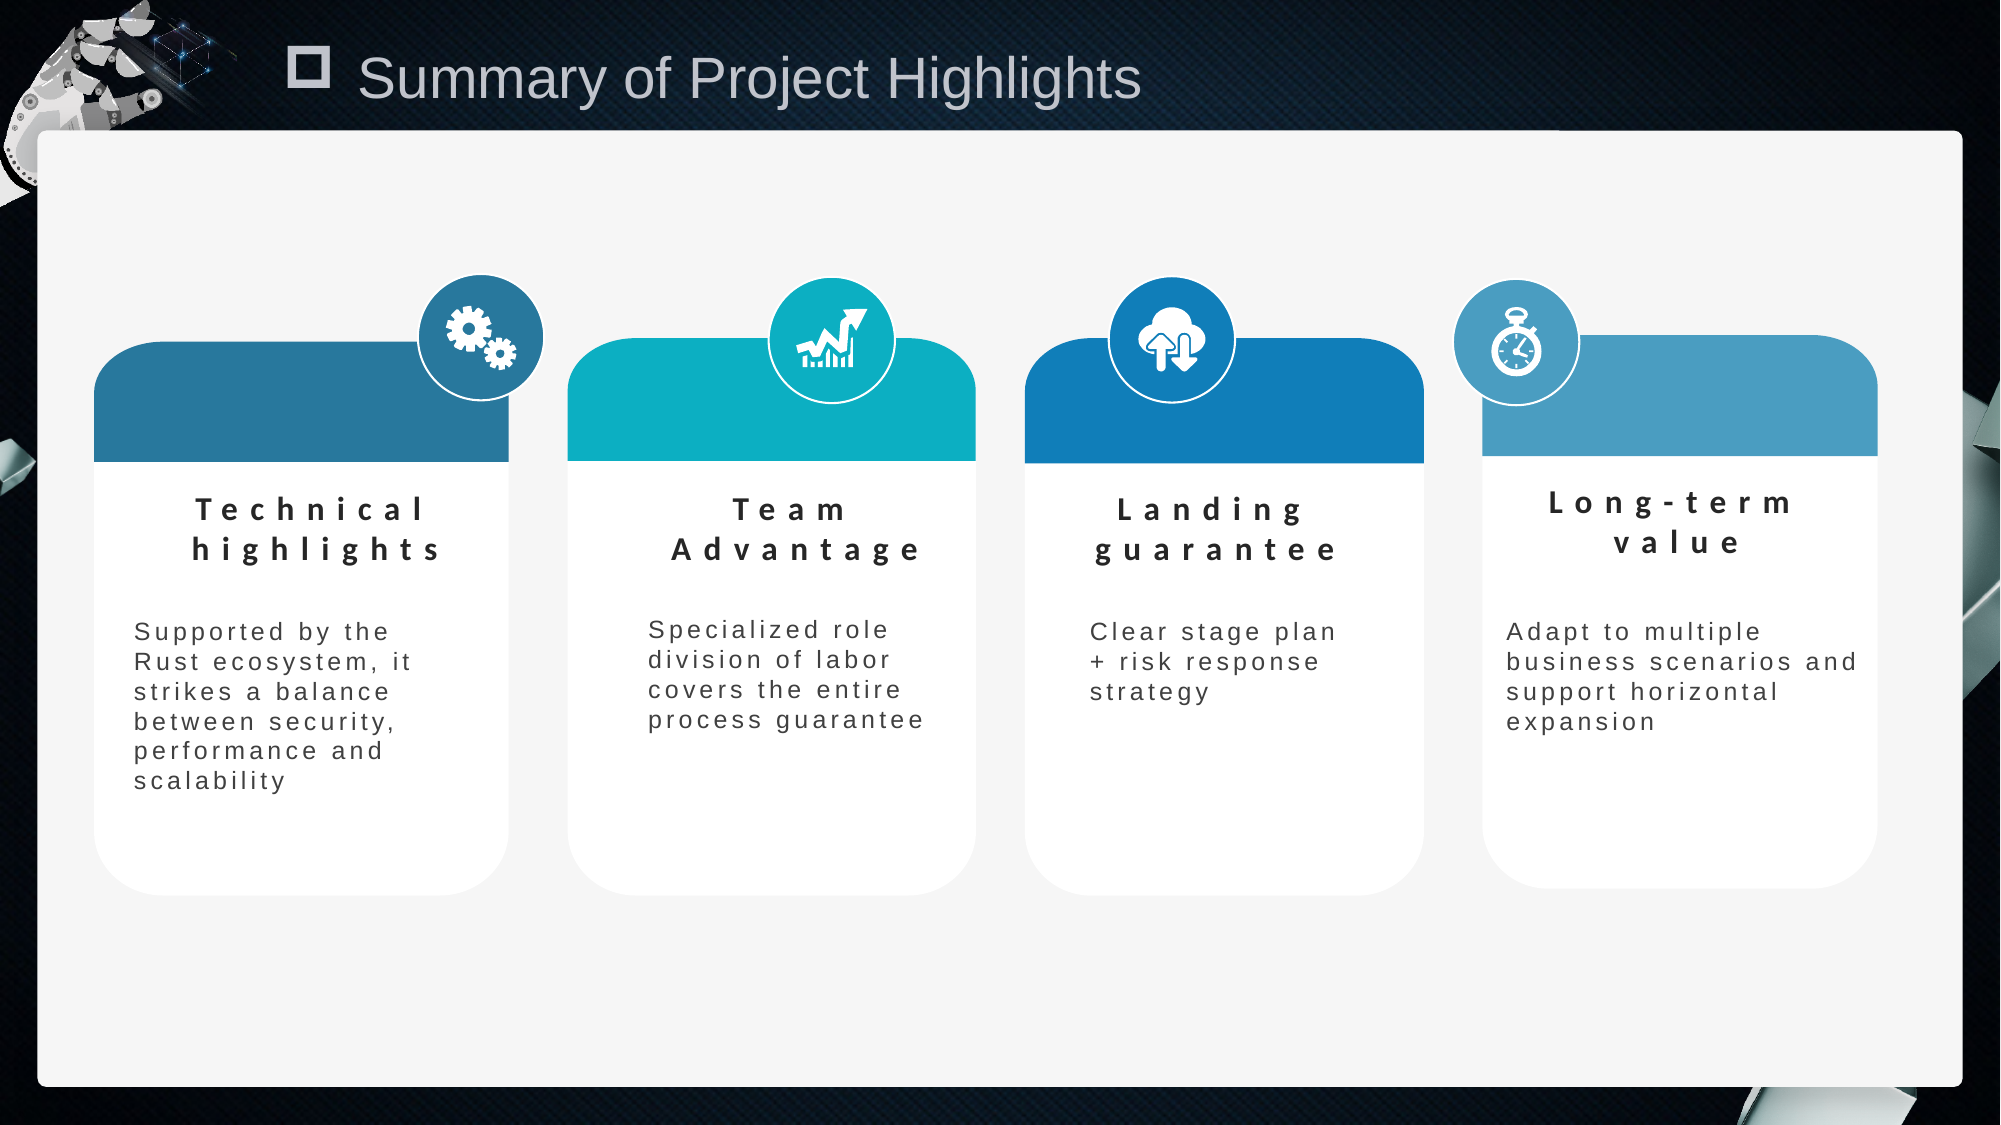

Summary of Project Highlights

Long-term value
Technical highlights
Team Advantage
Landing guarantee
Specialized role division of labor covers the entire process guarantee

Supported by the Rust ecosystem, it strikes a balance between security, performance and scalability
Clear stage plan + risk response strategy
Adapt to multiple business scenarios and support horizontal expansion